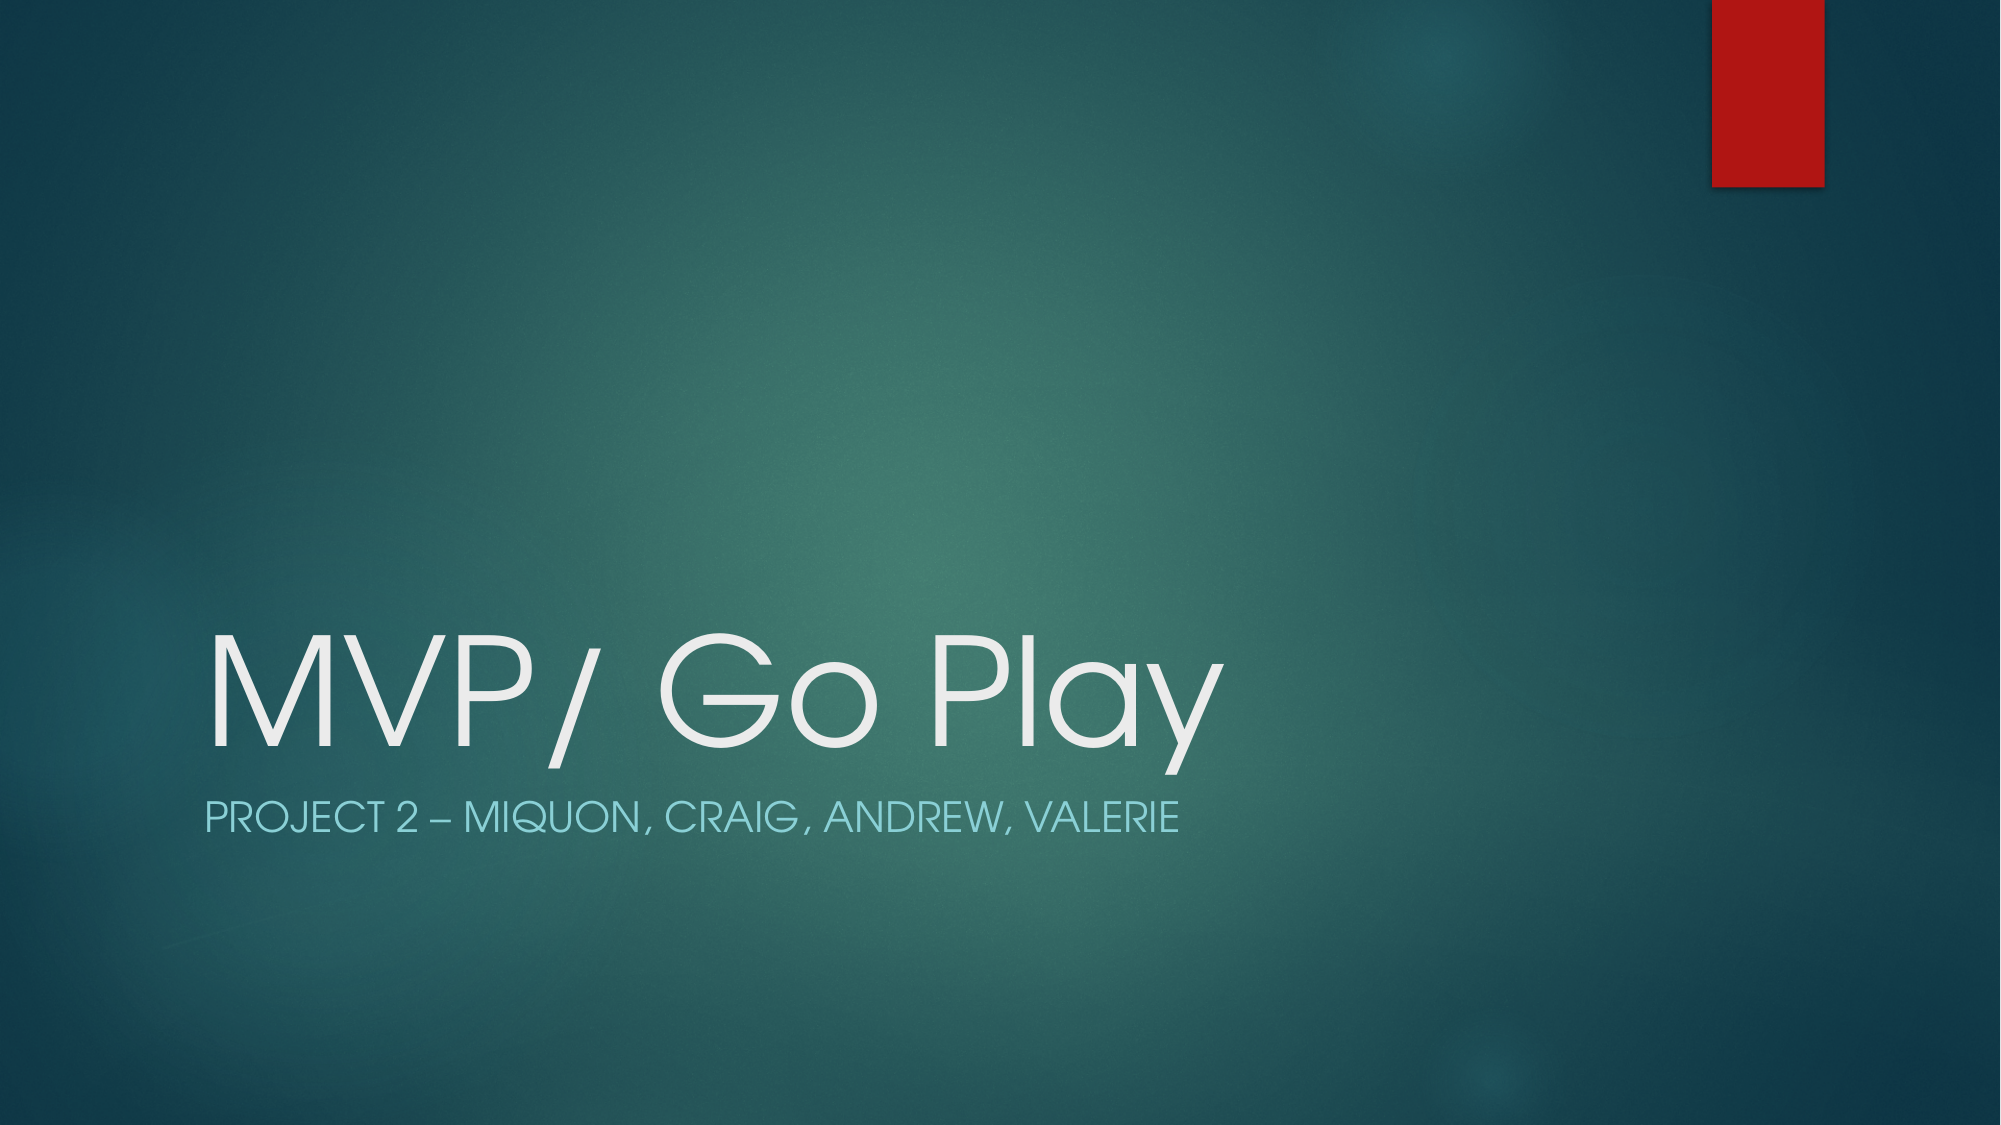

# MVP/ Go Play
Project 2 – Miquon, Craig, Andrew, Valerie